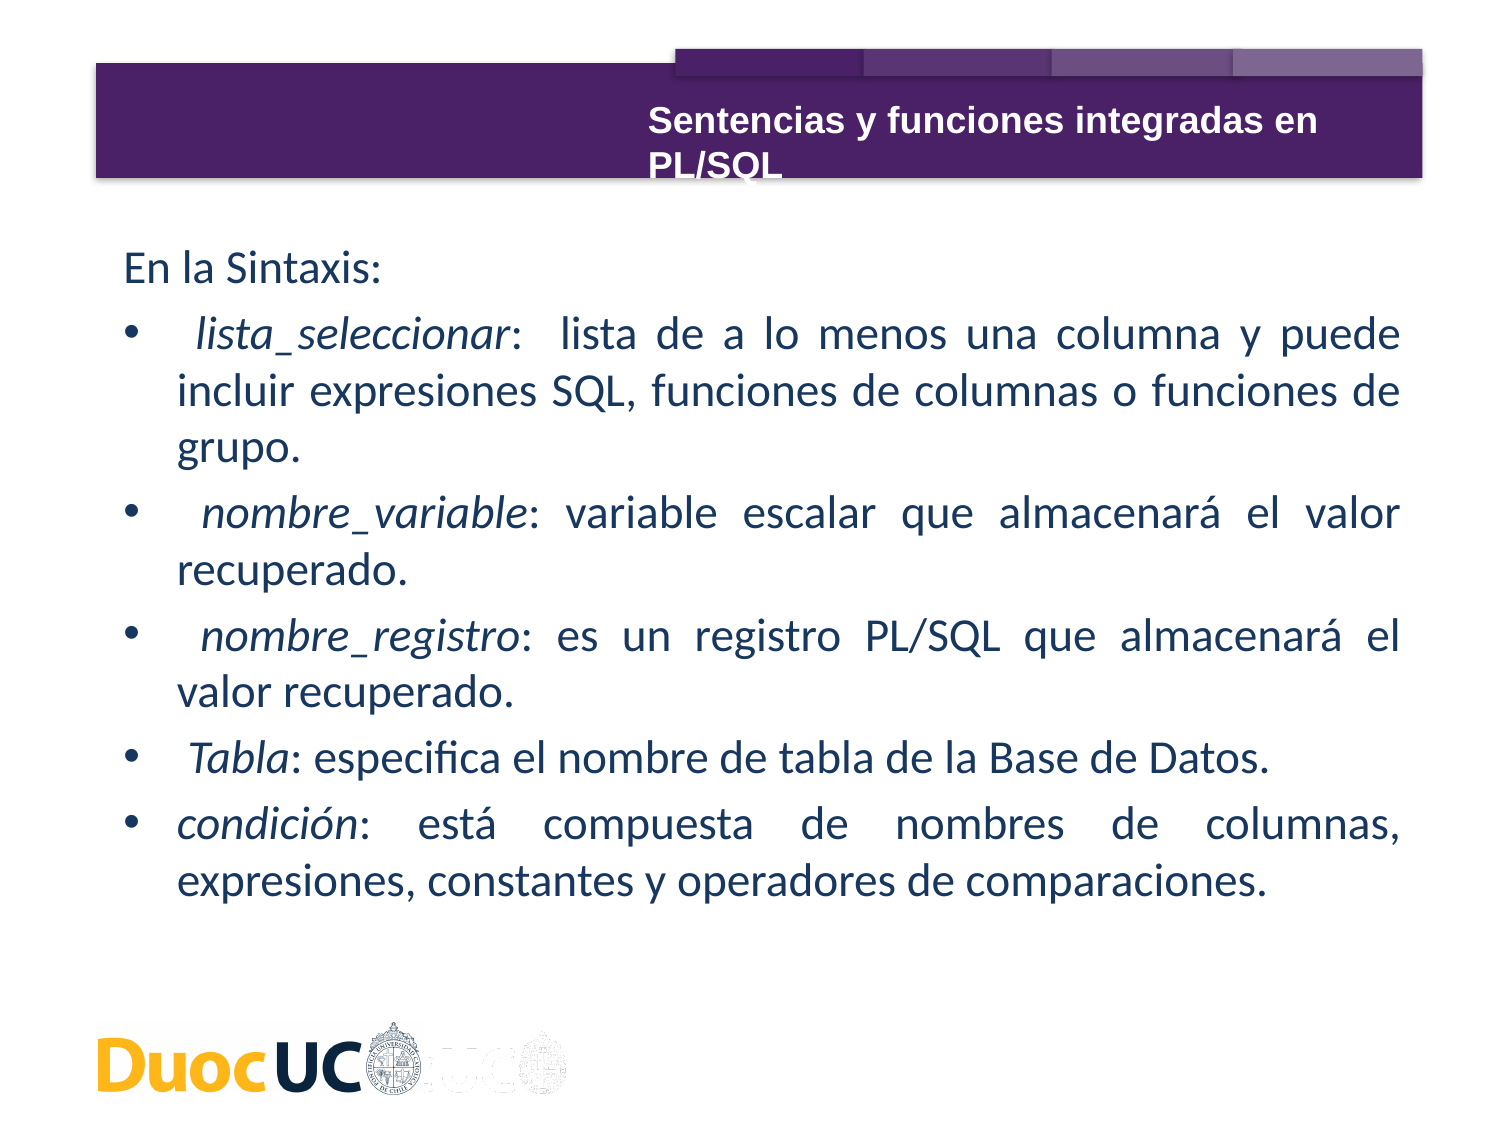

Sentencias y funciones integradas en PL/SQL
En la Sintaxis:
 lista_seleccionar:  lista de a lo menos una columna y puede incluir expresiones SQL, funciones de columnas o funciones de grupo.
 nombre_variable: variable escalar que almacenará el valor recuperado.
 nombre_registro: es un registro PL/SQL que almacenará el valor recuperado.
 Tabla: especifica el nombre de tabla de la Base de Datos.
condición: está compuesta de nombres de columnas, expresiones, constantes y operadores de comparaciones.